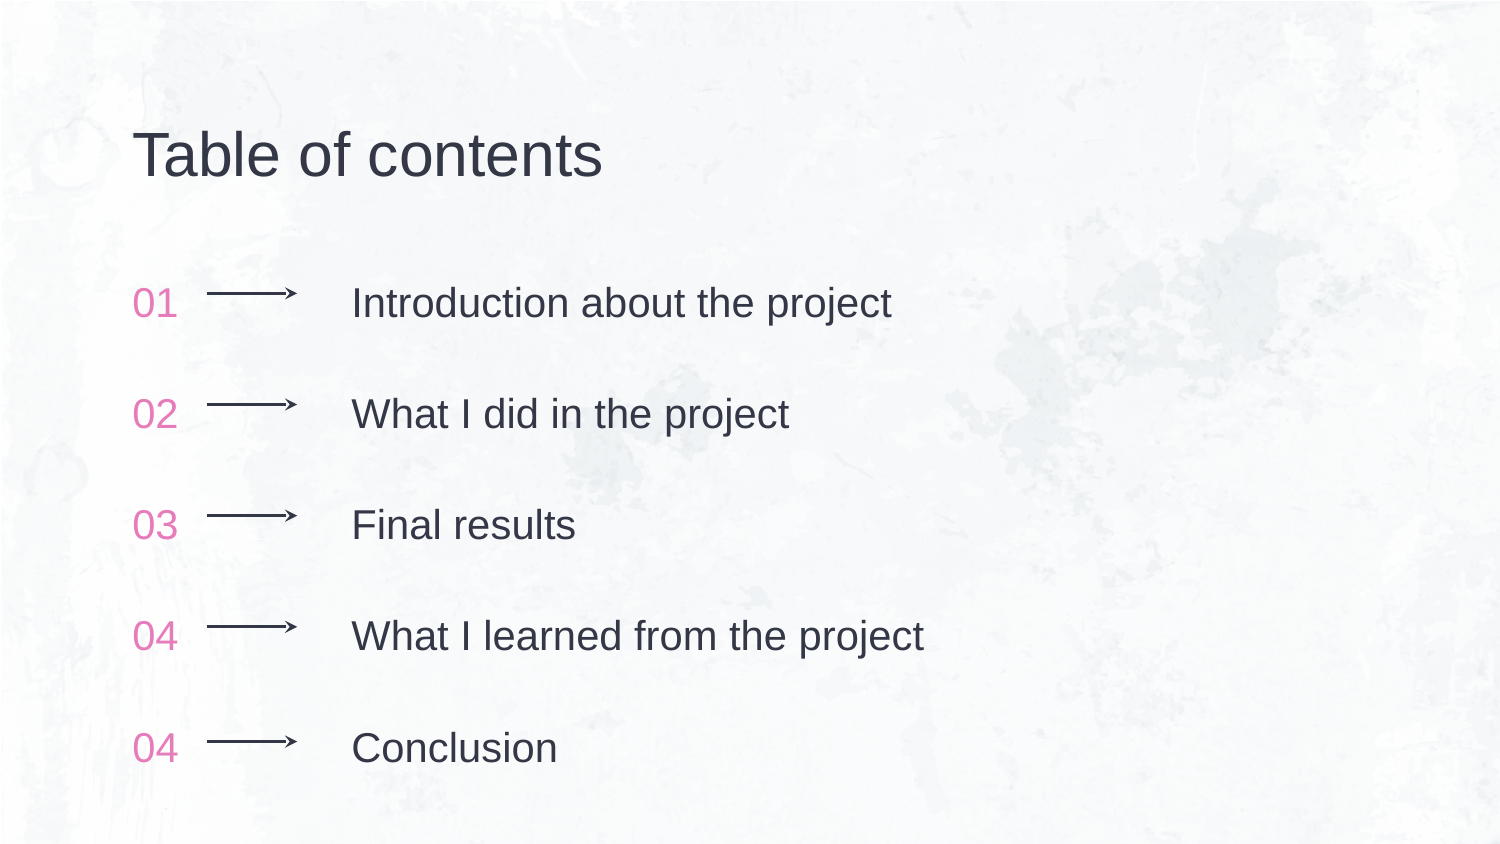

Table of contents
# 01
Introduction about the project
02
What I did in the project
03
Final results
04
What I learned from the project
04
Conclusion